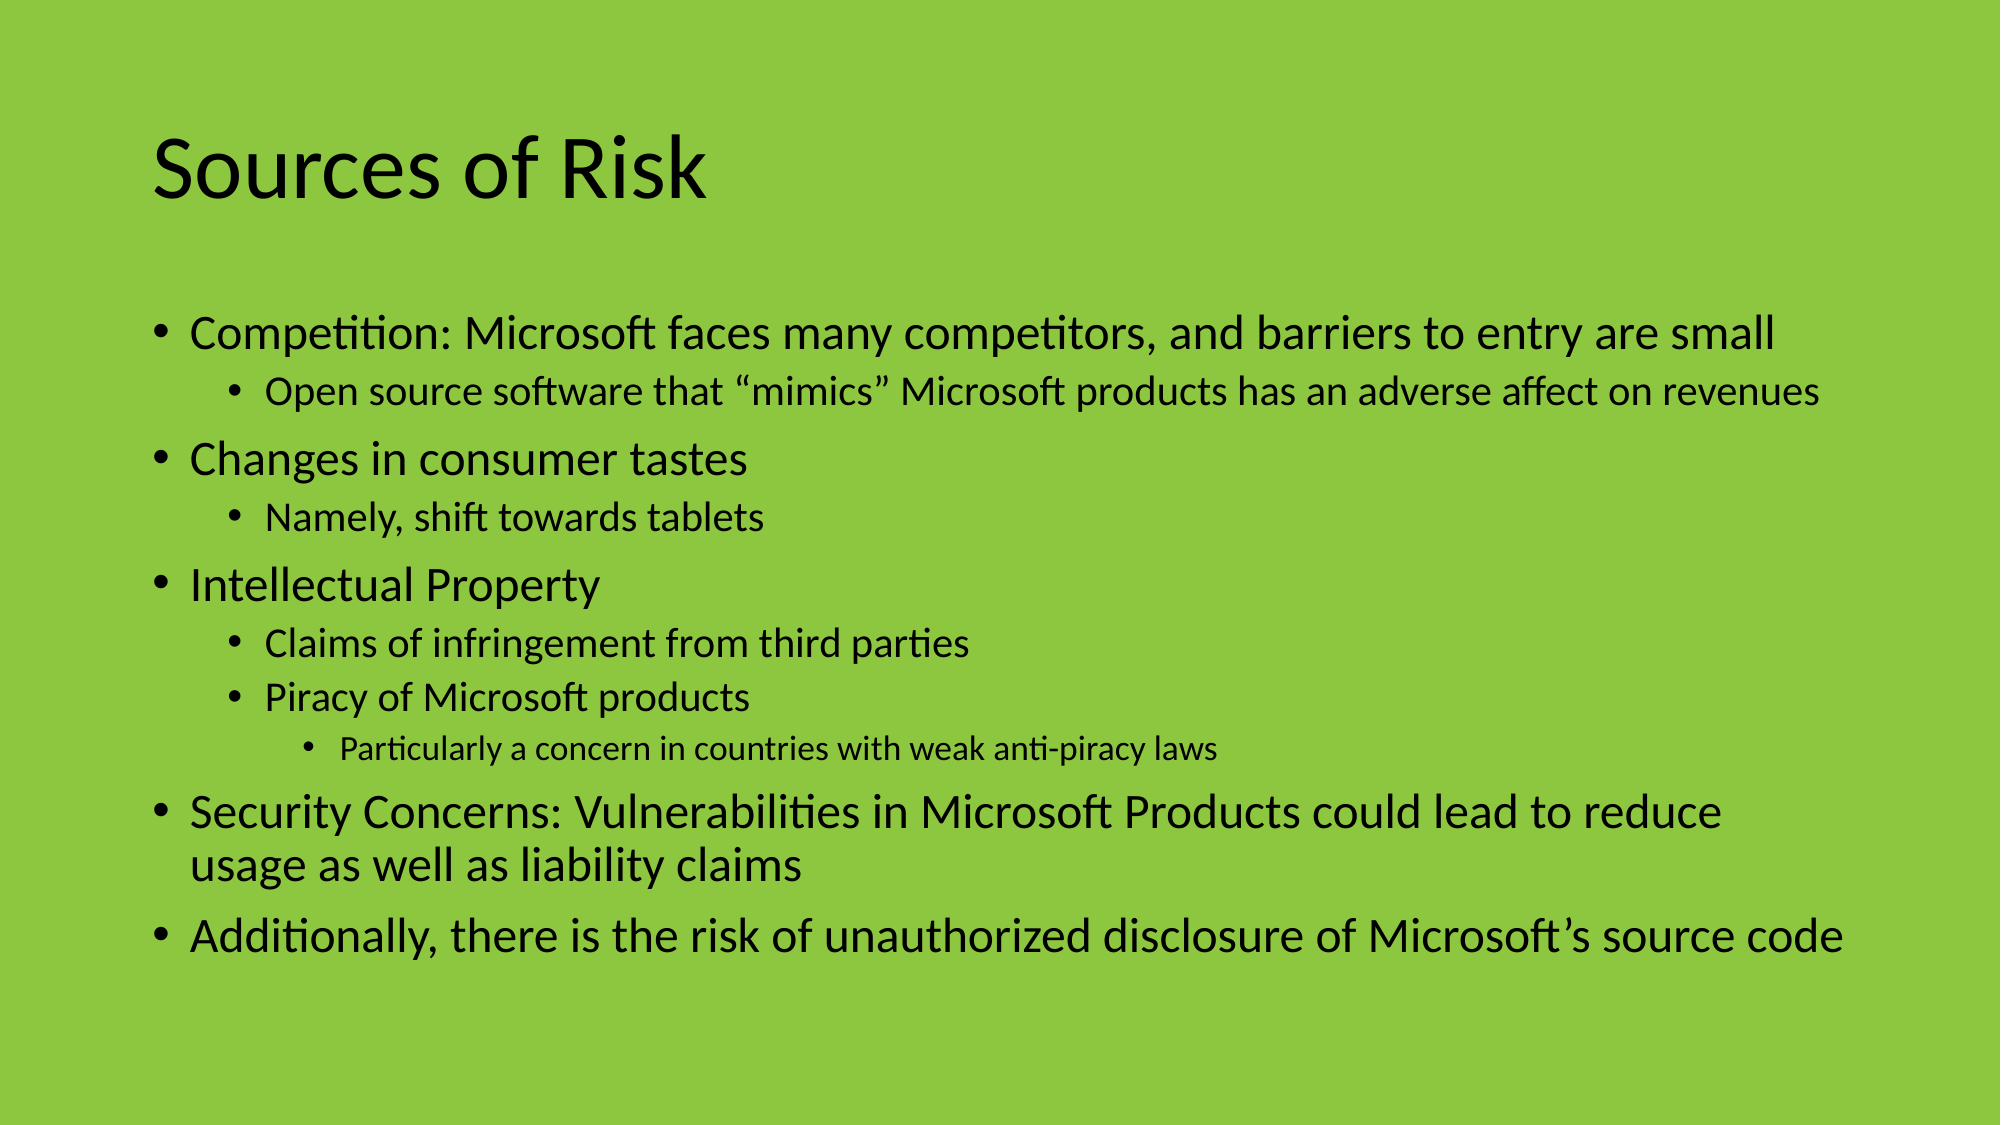

# Sources of Risk
Competition: Microsoft faces many competitors, and barriers to entry are small
Open source software that “mimics” Microsoft products has an adverse affect on revenues
Changes in consumer tastes
Namely, shift towards tablets
Intellectual Property
Claims of infringement from third parties
Piracy of Microsoft products
Particularly a concern in countries with weak anti-piracy laws
Security Concerns: Vulnerabilities in Microsoft Products could lead to reduce usage as well as liability claims
Additionally, there is the risk of unauthorized disclosure of Microsoft’s source code